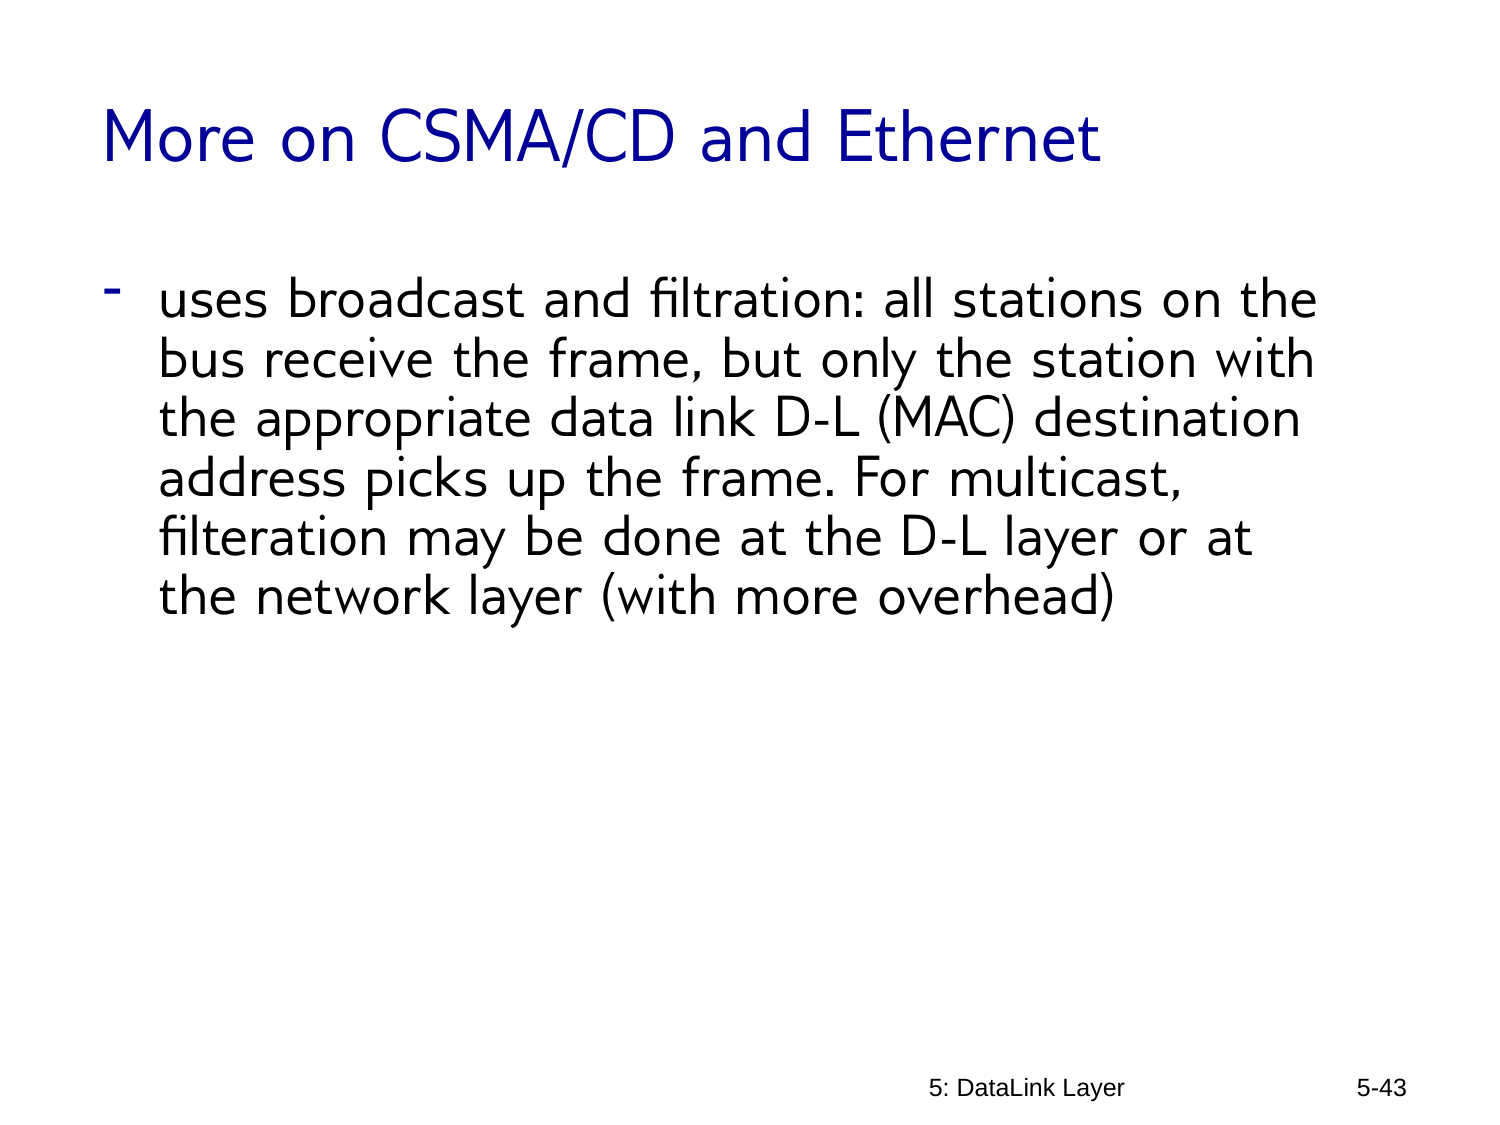

# More on CSMA/CD and Ethernet
uses broadcast and filtration: all stations on the bus receive the frame, but only the station with the appropriate data link D-L (MAC) destination address picks up the frame. For multicast, filteration may be done at the D-L layer or at the network layer (with more overhead)
5: DataLink Layer
5-43